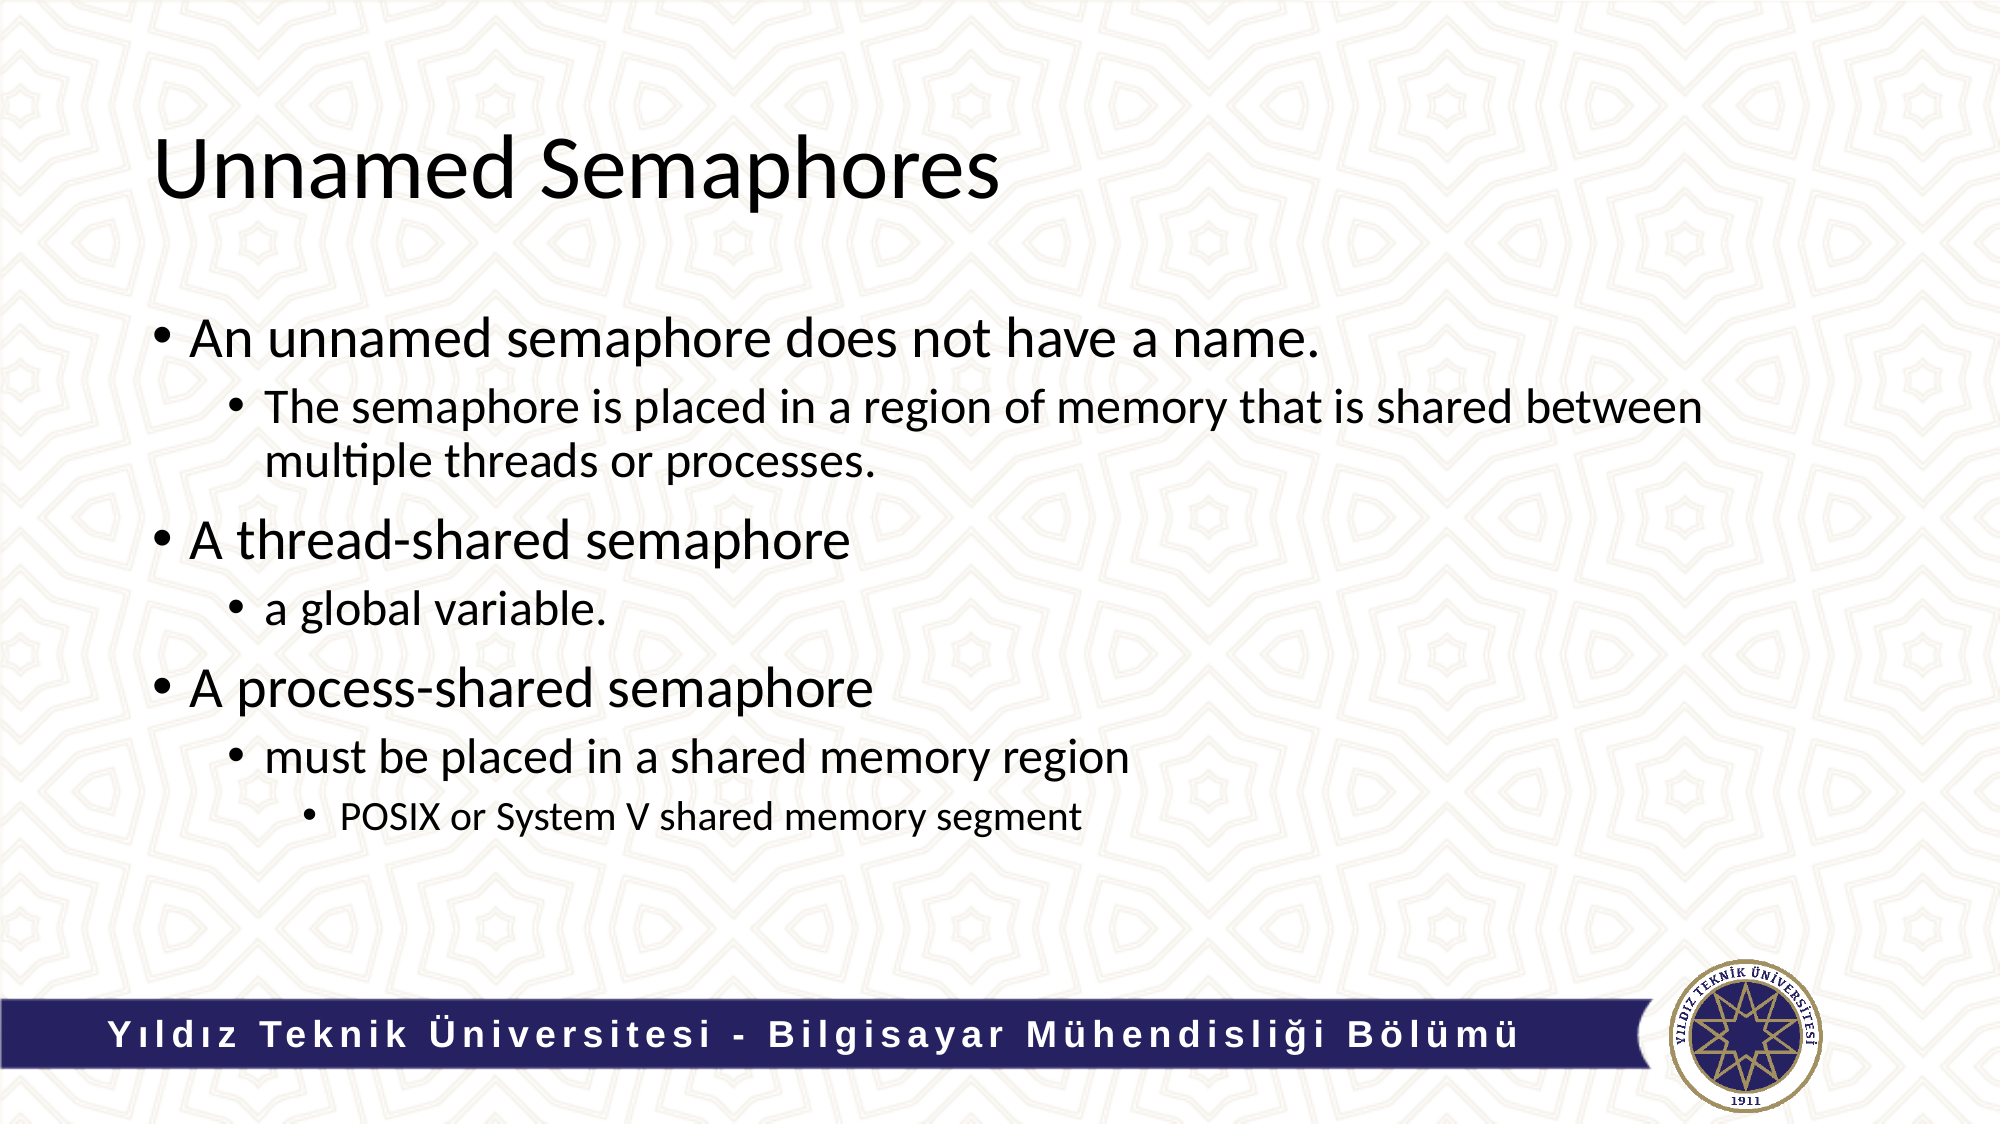

# Unnamed Semaphores
An unnamed semaphore does not have a name.
The semaphore is placed in a region of memory that is shared between multiple threads or processes.
A thread-shared semaphore
a global variable.
A process-shared semaphore
must be placed in a shared memory region
POSIX or System V shared memory segment
Yıldız Teknik Üniversitesi - Bilgisayar Mühendisliği Bölümü